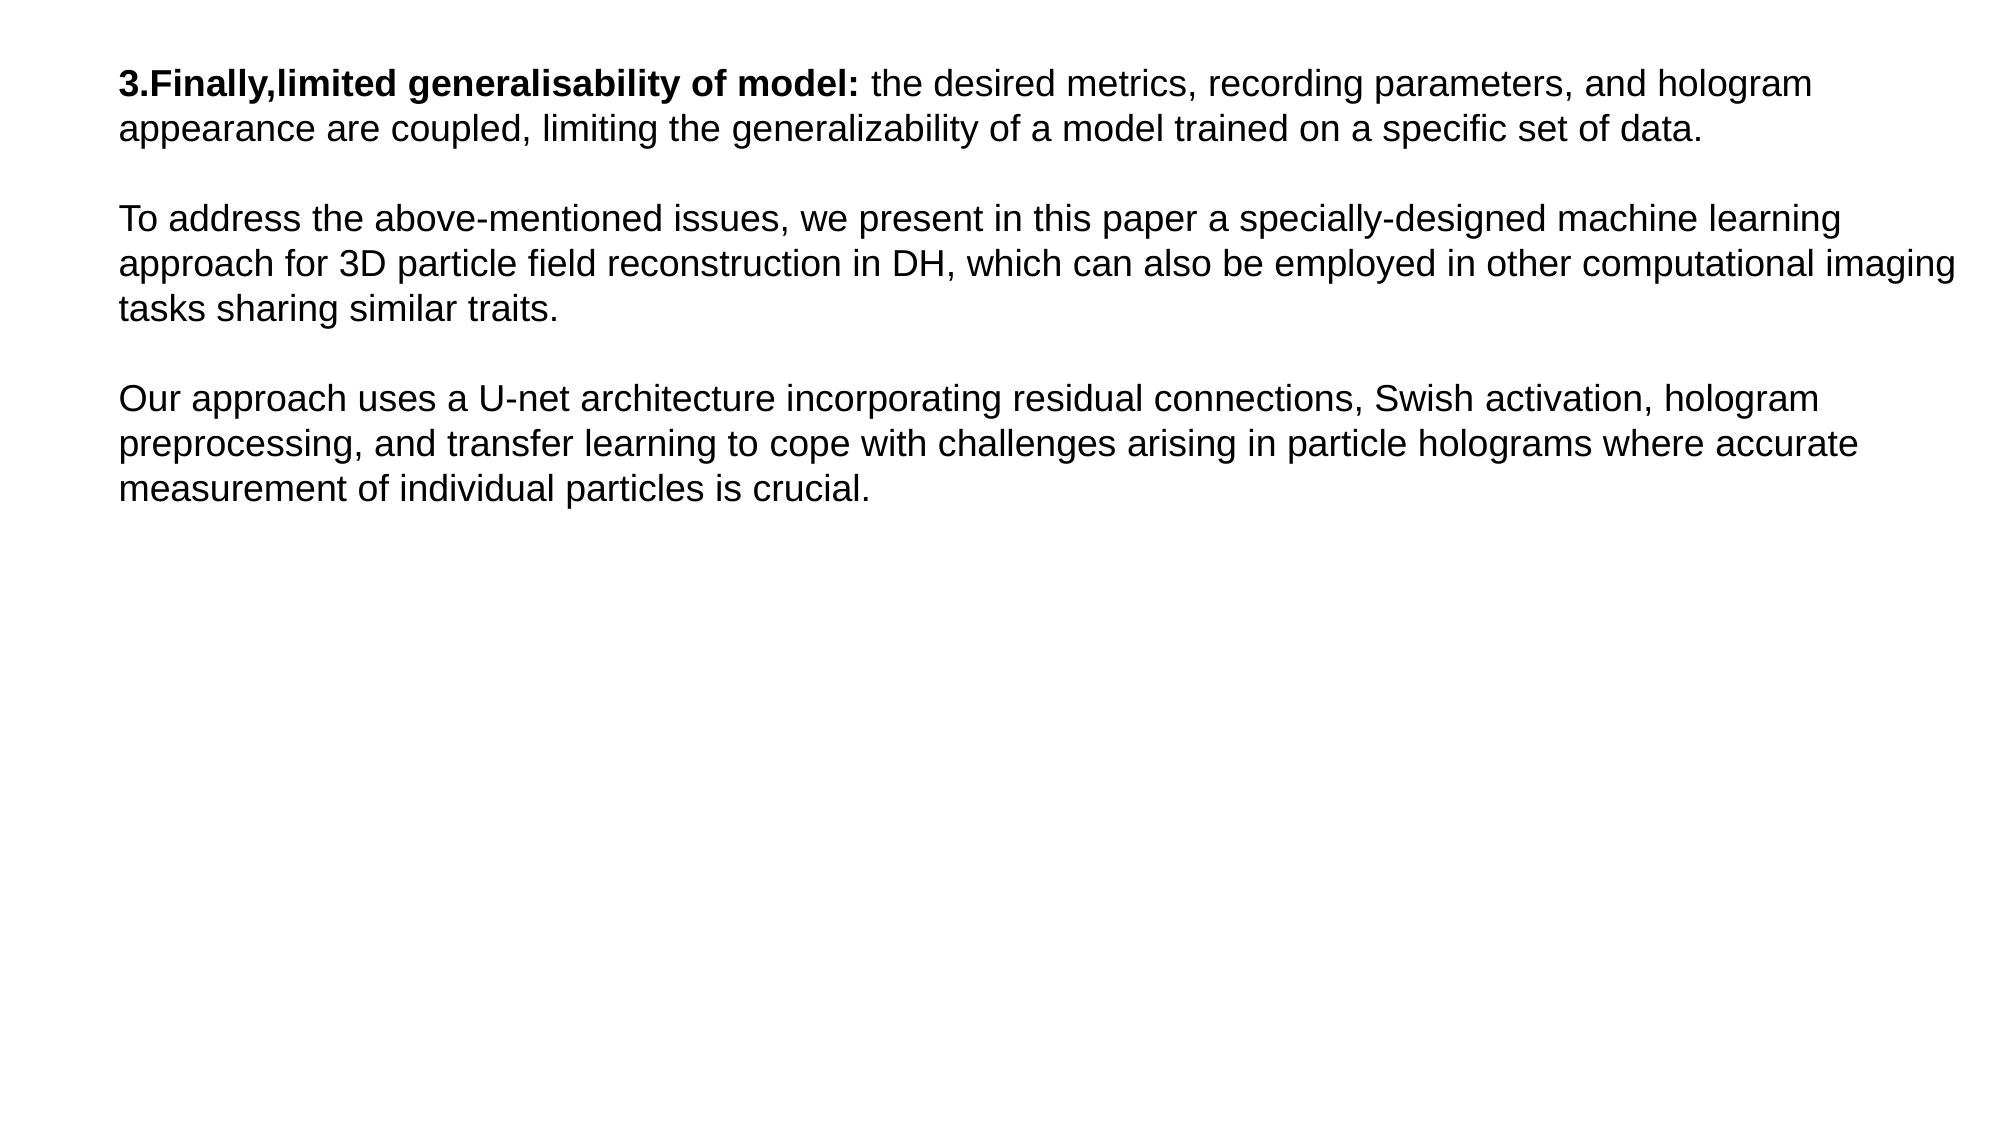

3.Finally,limited generalisability of model: the desired metrics, recording parameters, and hologram appearance are coupled, limiting the generalizability of a model trained on a specific set of data.

To address the above-mentioned issues, we present in this paper a specially-designed machine learning approach for 3D particle field reconstruction in DH, which can also be employed in other computational imaging tasks sharing similar traits.

Our approach uses a U-net architecture incorporating residual connections, Swish activation, hologram preprocessing, and transfer learning to cope with challenges arising in particle holograms where accurate measurement of individual particles is crucial.